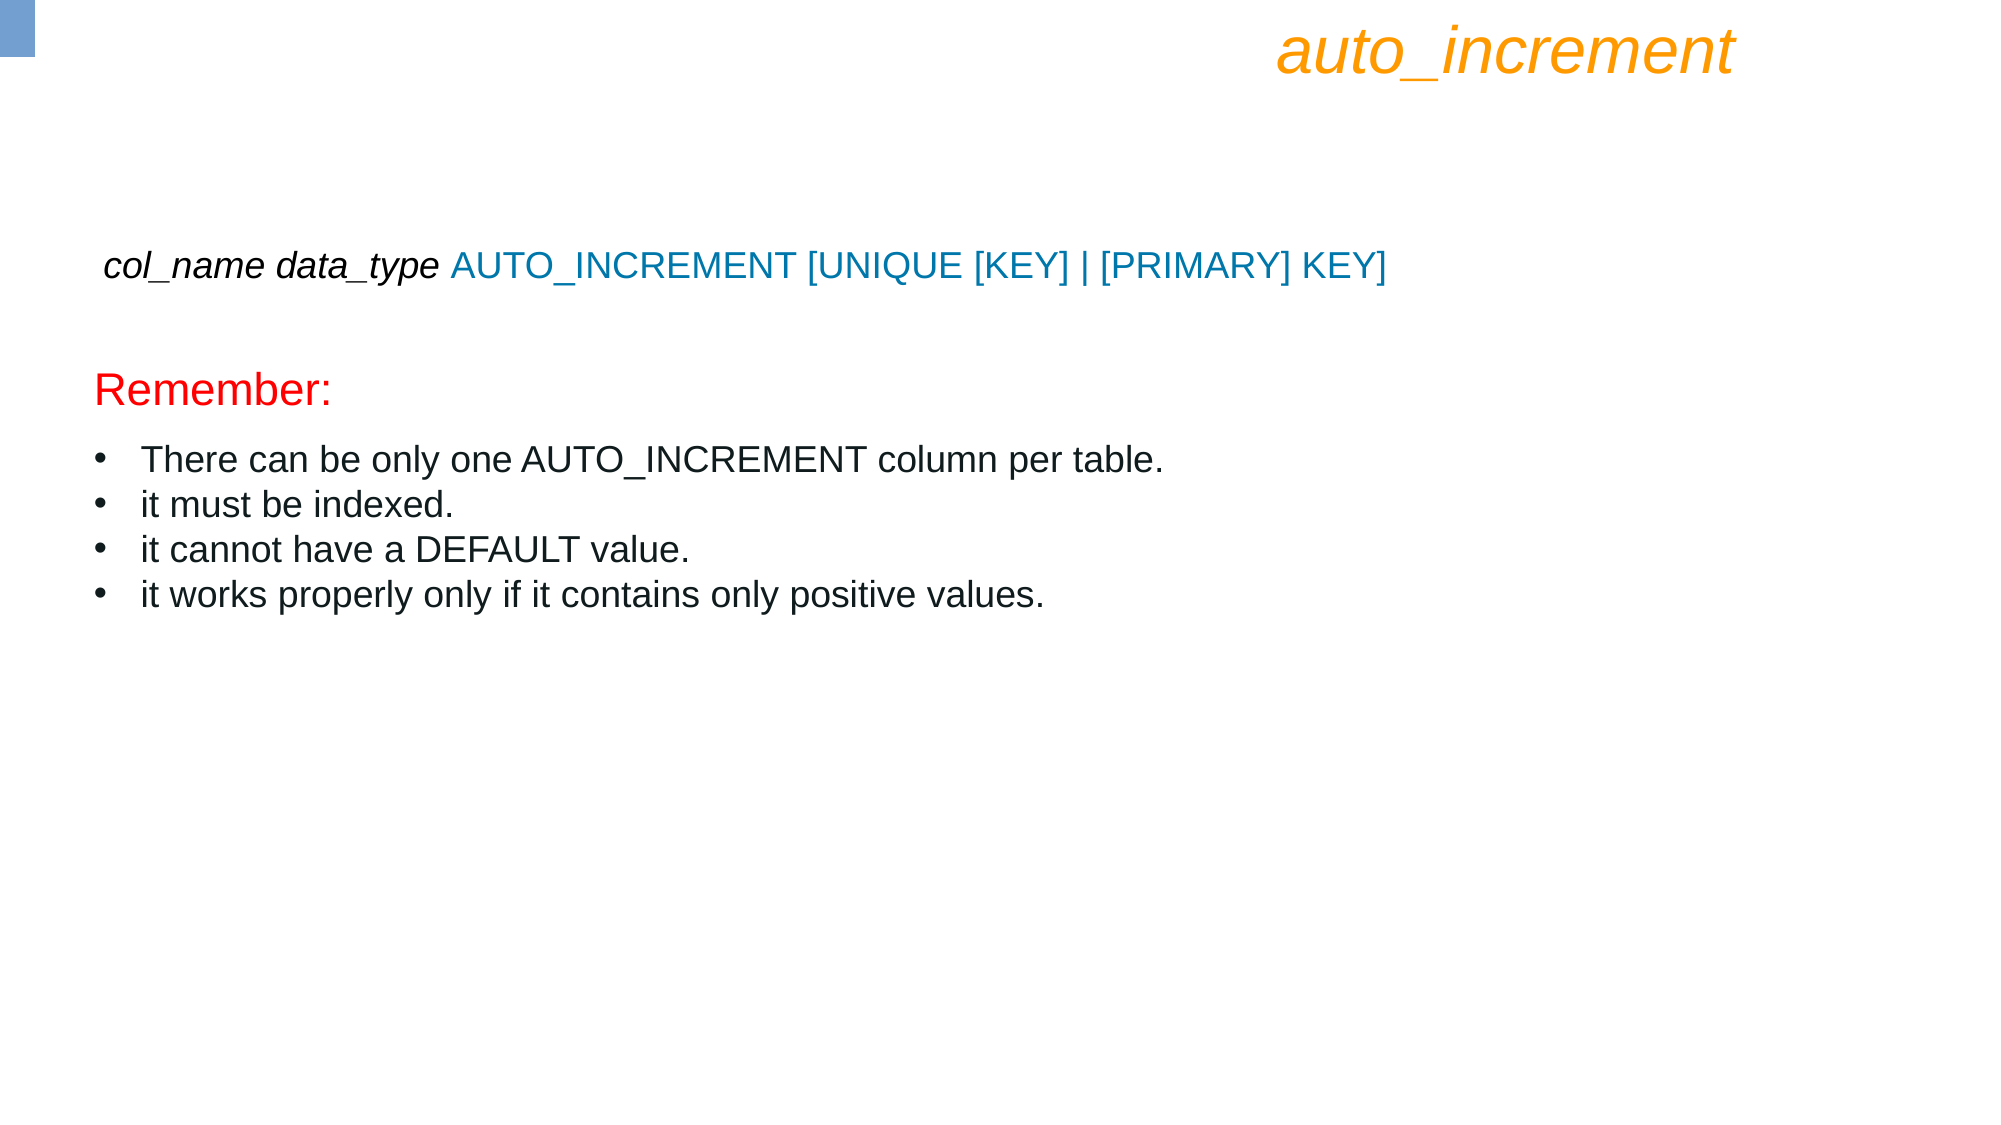

auto_increment
 col_name data_type AUTO_INCREMENT [UNIQUE [KEY] | [PRIMARY] KEY]
Remember:

There can be only one AUTO_INCREMENT column per table.
it must be indexed.
it cannot have a DEFAULT value.
it works properly only if it contains only positive values.